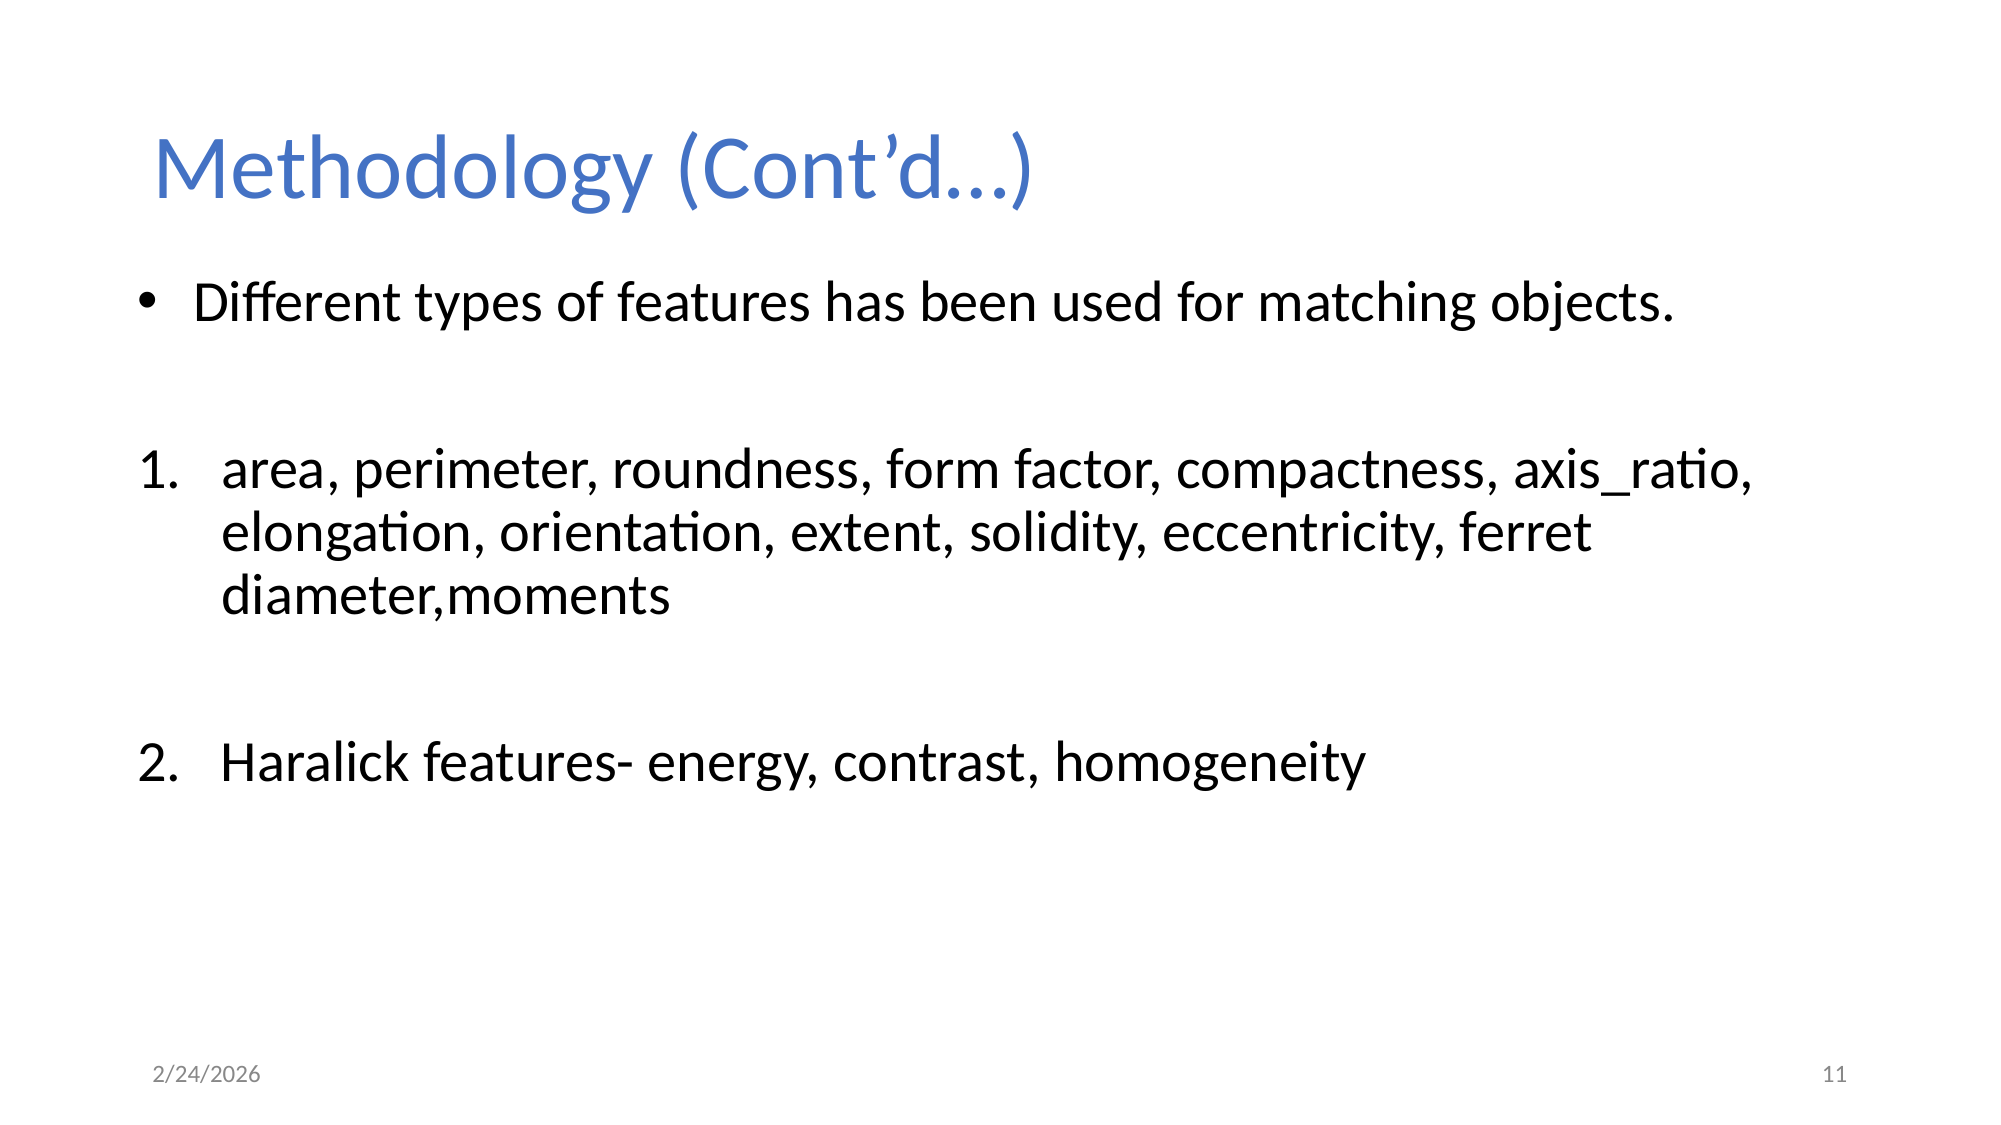

# Methodology (Cont’d…)
Different types of features has been used for matching objects.

area, perimeter, roundness, form factor, compactness, axis_ratio, elongation, orientation, extent, solidity, eccentricity, ferret diameter,moments

2.   Haralick features- energy, contrast, homogeneity
2/24/2026
11